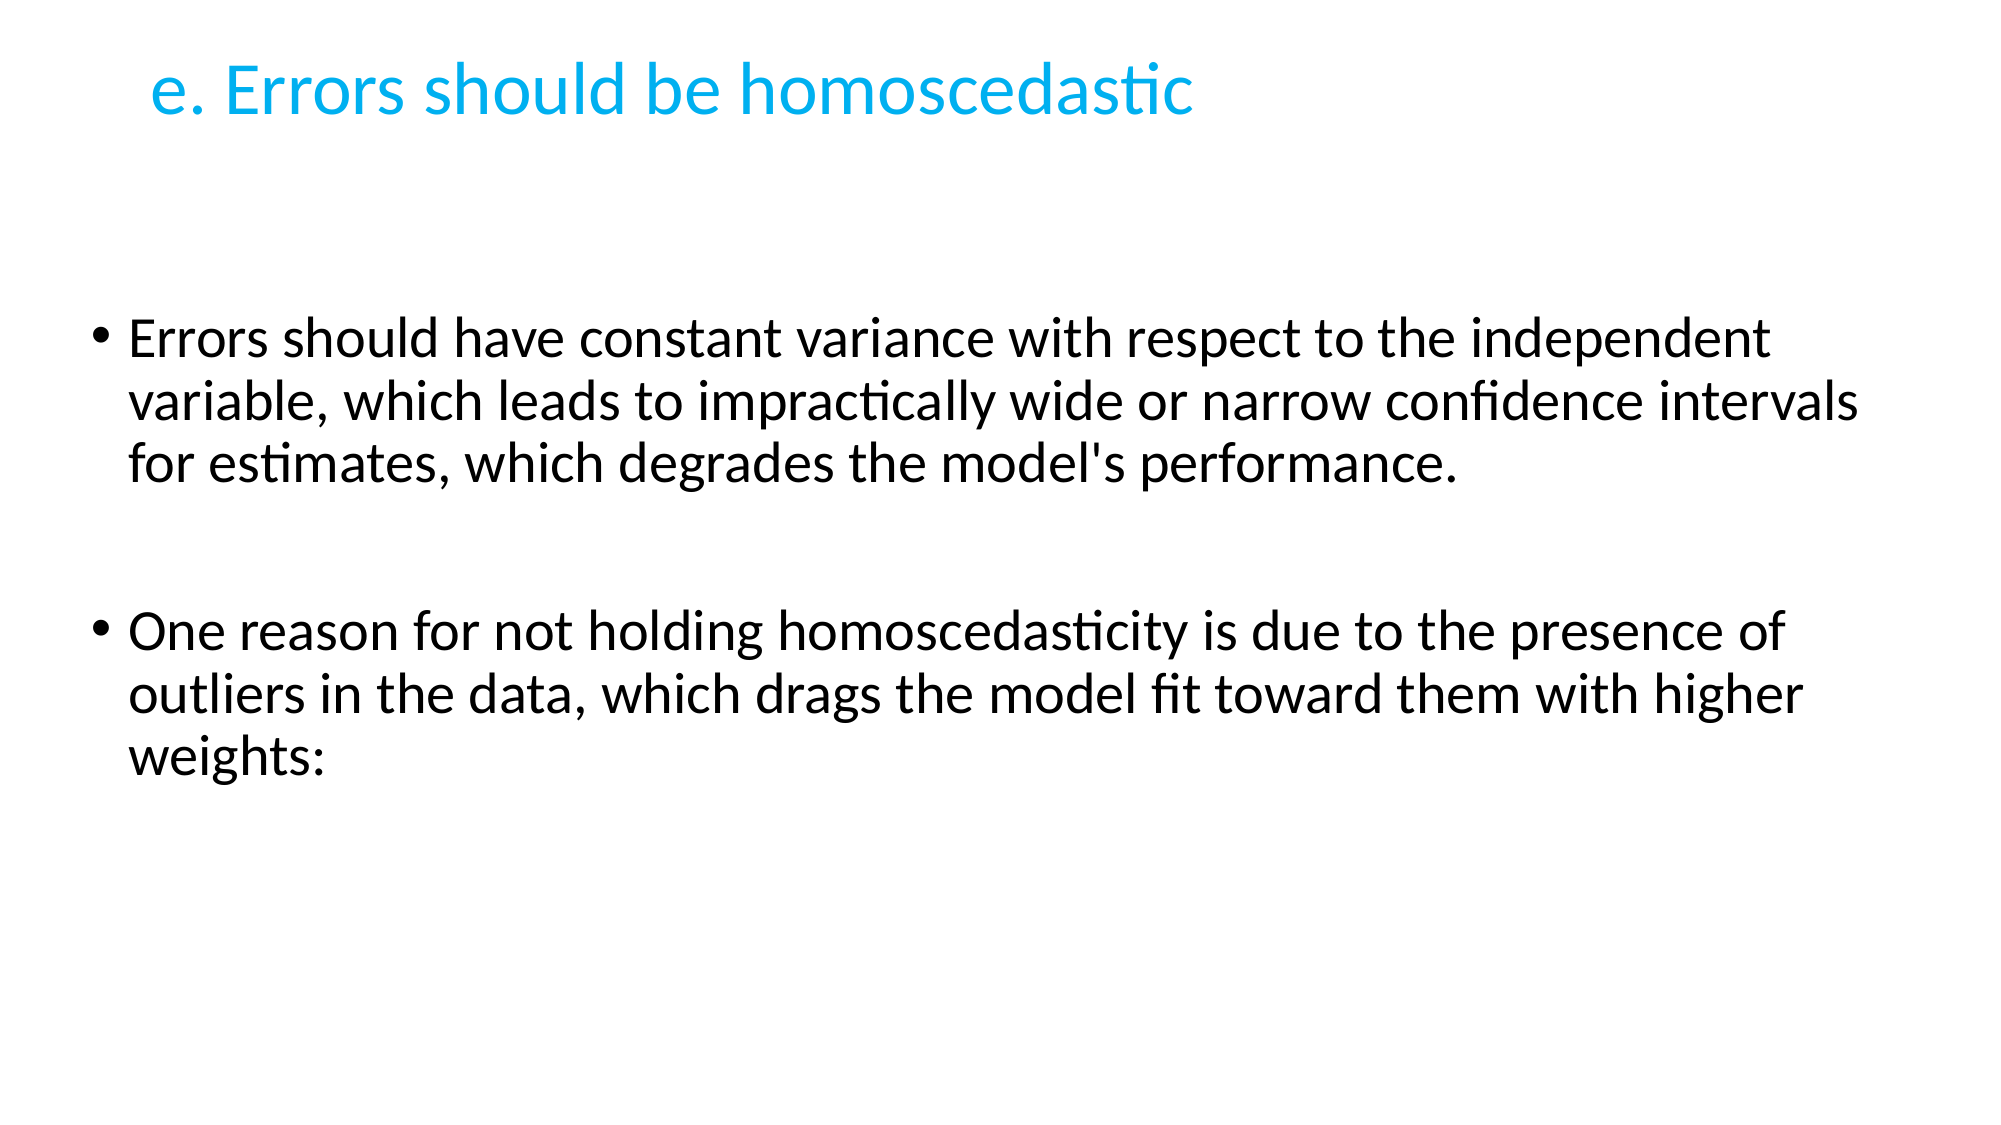

# e. Errors should be homoscedastic
Errors should have constant variance with respect to the independent variable, which leads to impractically wide or narrow confidence intervals for estimates, which degrades the model's performance.

One reason for not holding homoscedasticity is due to the presence of outliers in the data, which drags the model fit toward them with higher weights: